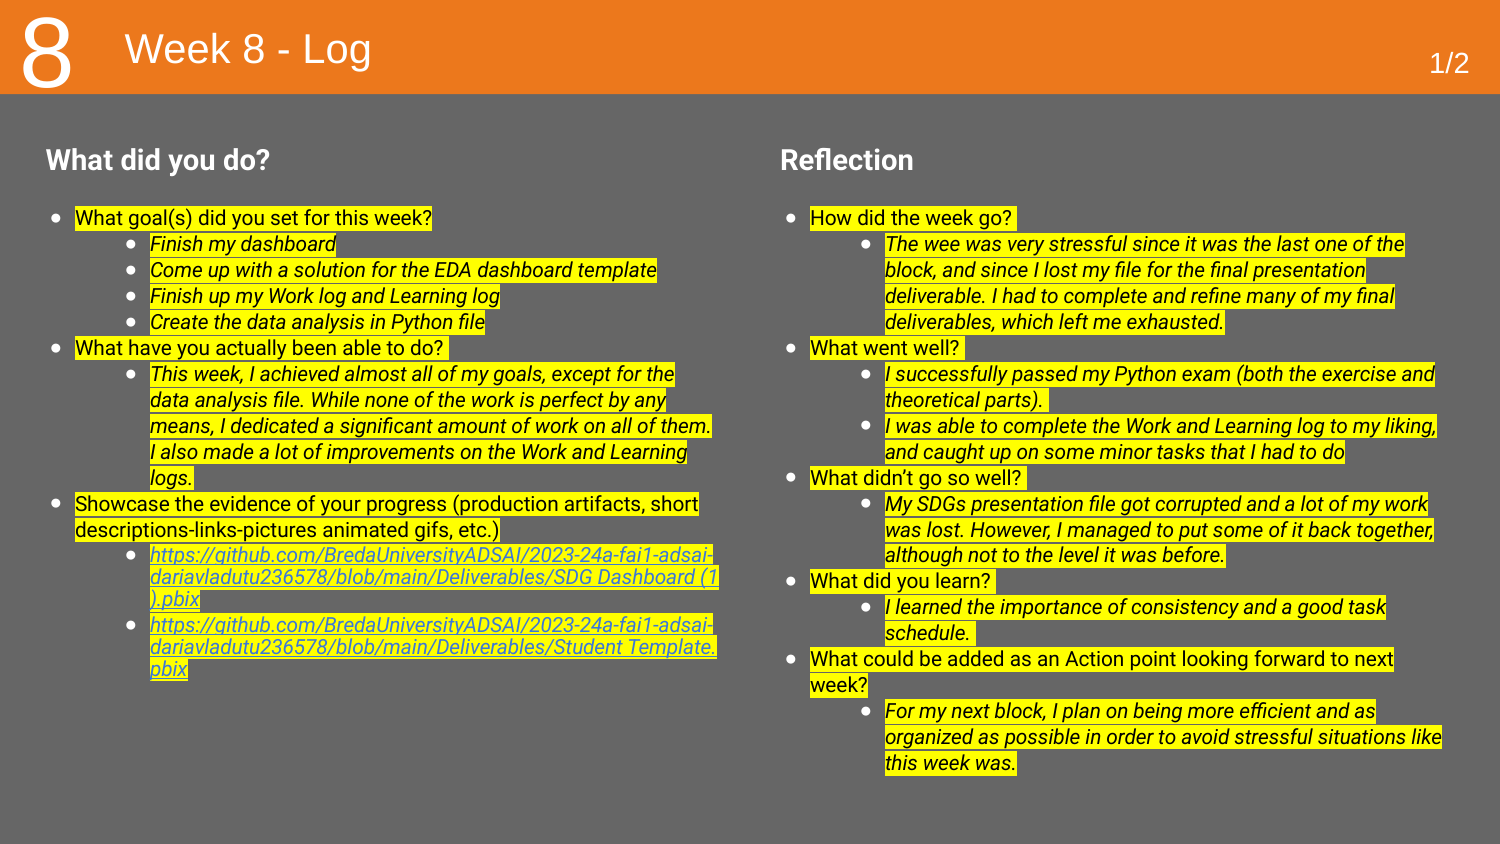

8
# Week 8 - Log
1/2

What did you do?
Reflection
What goal(s) did you set for this week?
Finish my dashboard
Come up with a solution for the EDA dashboard template
Finish up my Work log and Learning log
Create the data analysis in Python file
What have you actually been able to do?
This week, I achieved almost all of my goals, except for the data analysis file. While none of the work is perfect by any means, I dedicated a significant amount of work on all of them. I also made a lot of improvements on the Work and Learning logs.
Showcase the evidence of your progress (production artifacts, short descriptions-links-pictures animated gifs, etc.)
https://github.com/BredaUniversityADSAI/2023-24a-fai1-adsai-dariavladutu236578/blob/main/Deliverables/SDG Dashboard (1).pbix
https://github.com/BredaUniversityADSAI/2023-24a-fai1-adsai-dariavladutu236578/blob/main/Deliverables/Student Template.pbix

How did the week go?
The wee was very stressful since it was the last one of the block, and since I lost my file for the final presentation deliverable. I had to complete and refine many of my final deliverables, which left me exhausted.
What went well?
I successfully passed my Python exam (both the exercise and theoretical parts).
I was able to complete the Work and Learning log to my liking, and caught up on some minor tasks that I had to do
What didn’t go so well?
My SDGs presentation file got corrupted and a lot of my work was lost. However, I managed to put some of it back together, although not to the level it was before.
What did you learn?
I learned the importance of consistency and a good task schedule.
What could be added as an Action point looking forward to next week?
For my next block, I plan on being more efficient and as organized as possible in order to avoid stressful situations like this week was.